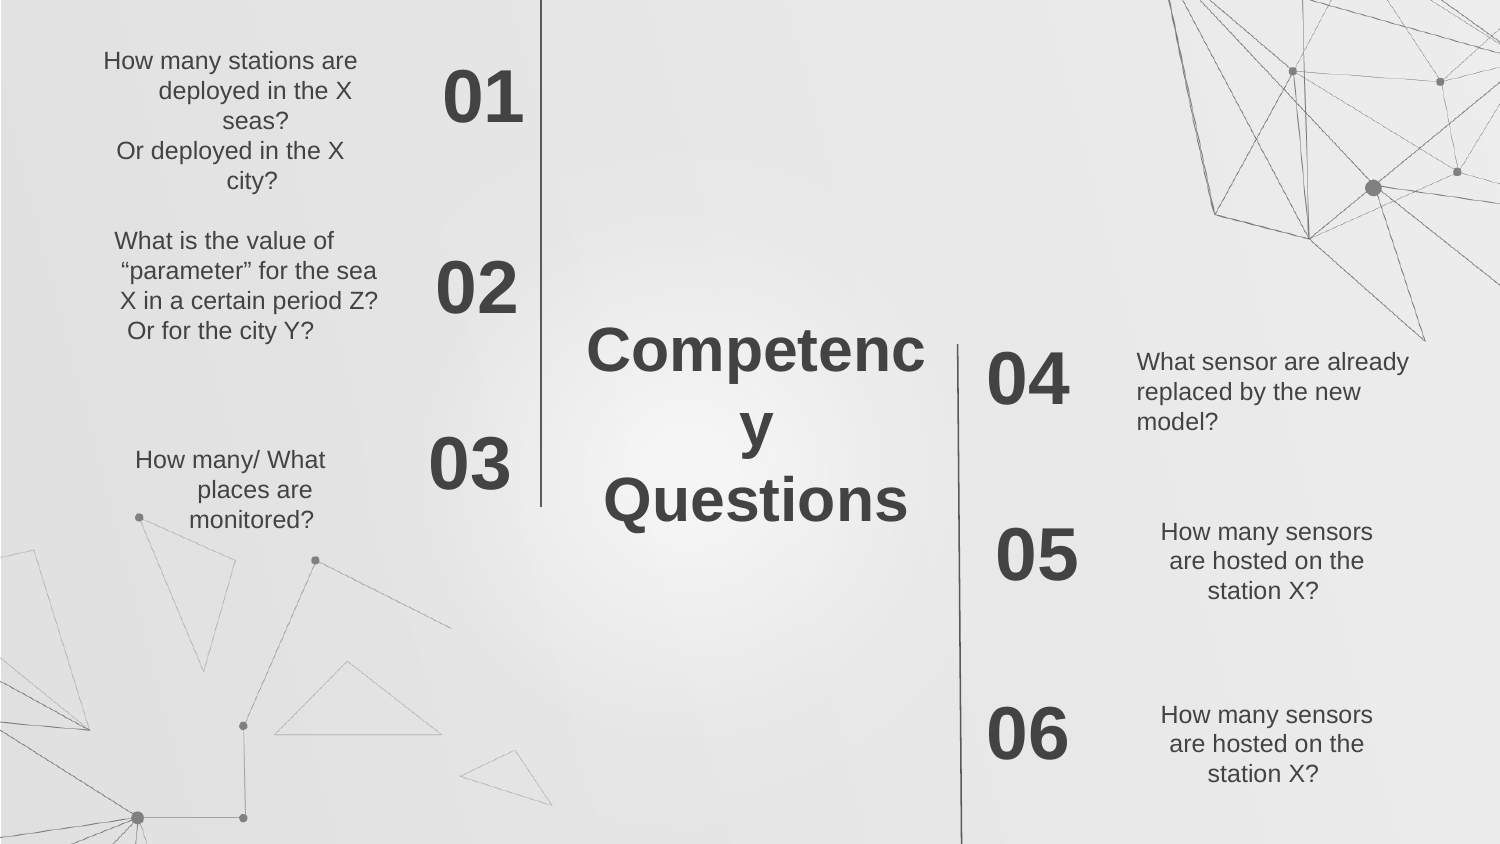

How many stations are deployed in the X seas?
Or deployed in the X city?
01
What is the value of “parameter” for the sea X in a certain period Z?
Or for the city Y?
02
04
What sensor are already replaced by the new model?
# Competency Questions
03
How many/ What places are monitored?
How many sensors
are hosted on the
station X?

05
06
How many sensors
are hosted on the
station X?